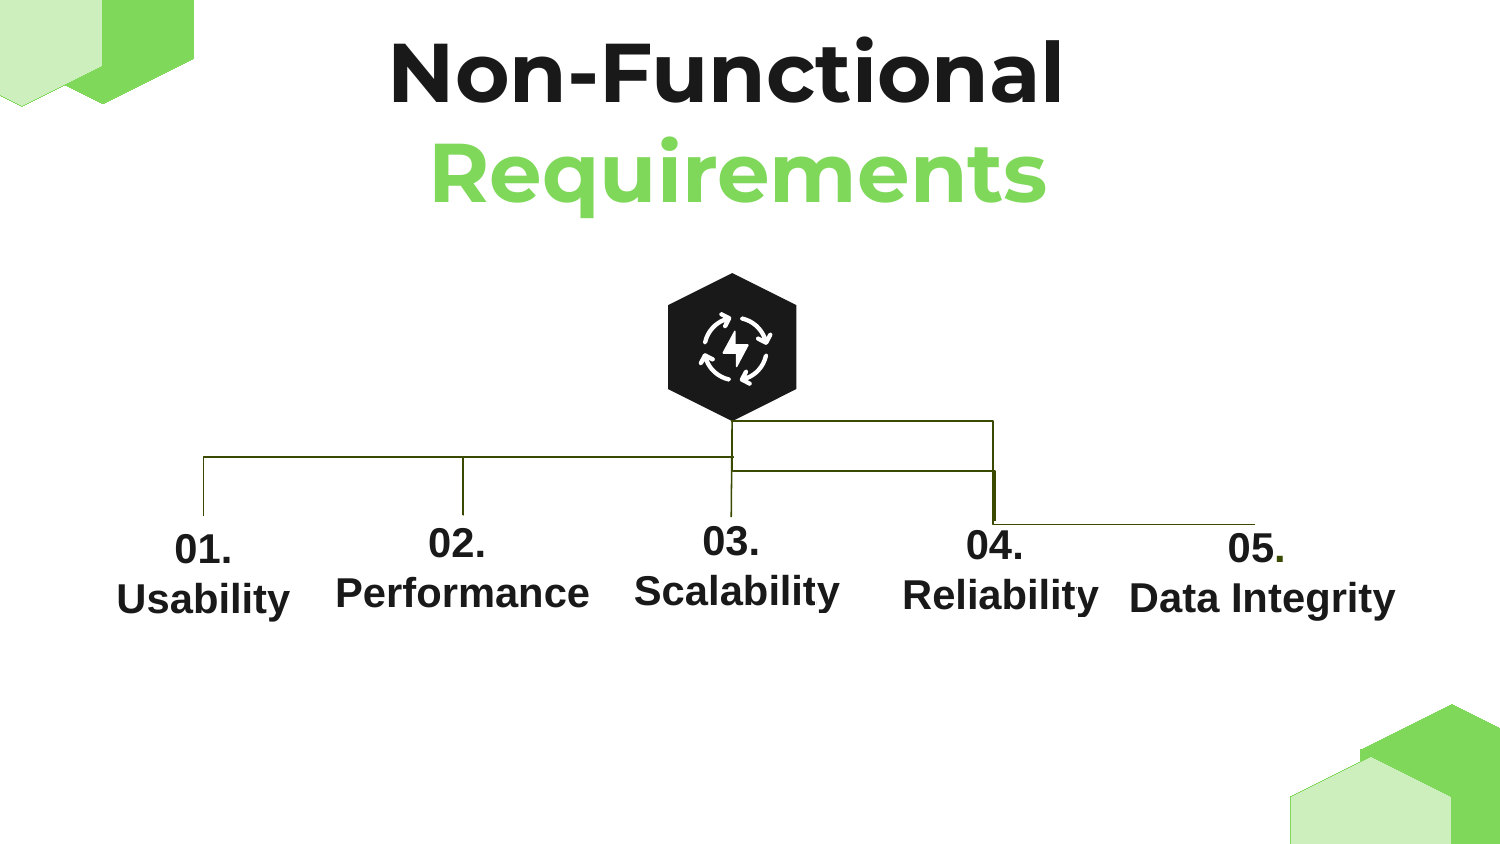

Non-Functional
Requirements

01.
 Usability
03.
 Scalability
02.
Performance
04.
 Reliability
05.
 Data Integrity

05. Data Integrity